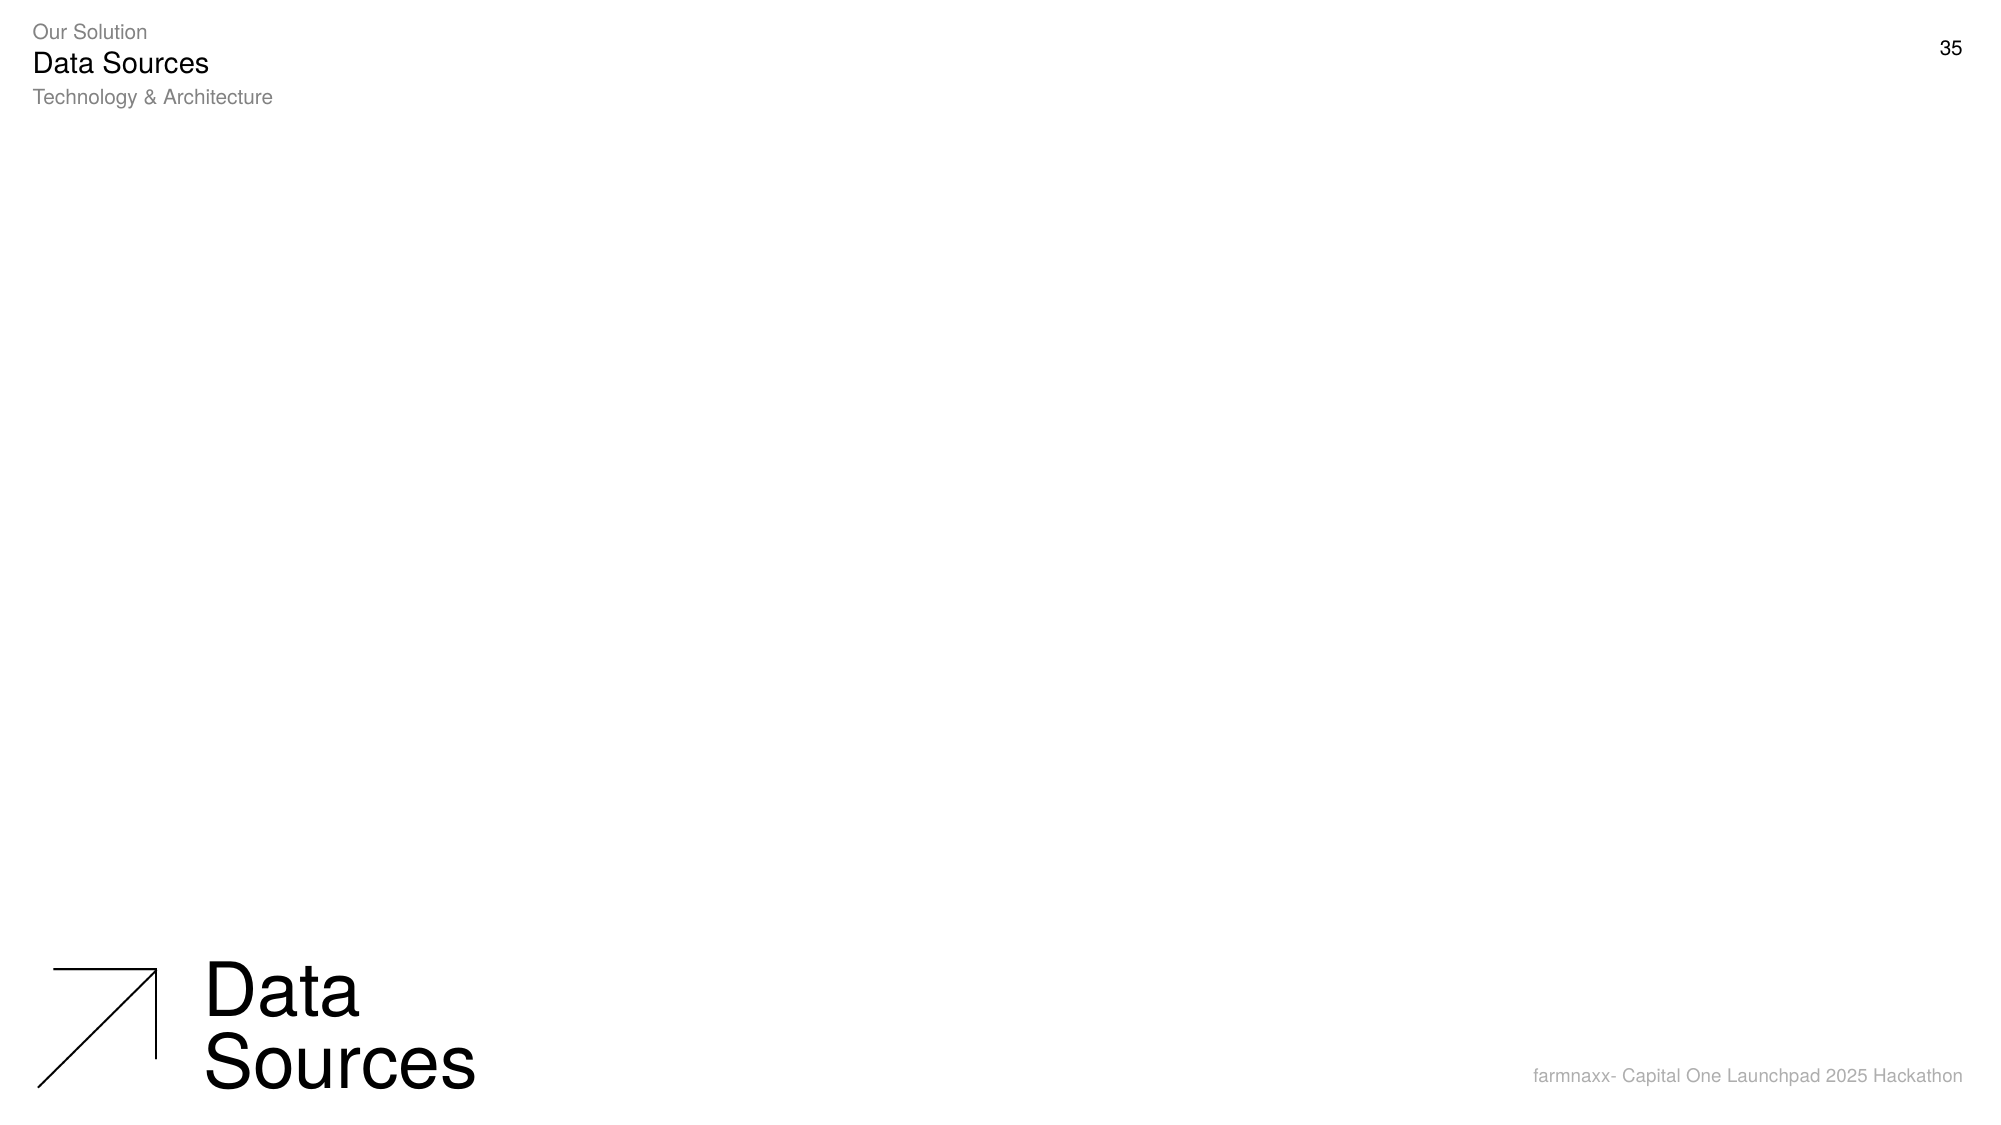

35
Our Solution
Data Sources
Technology & Architecture
Data
Sources
farmnaxx- Capital One Launchpad 2025 Hackathon